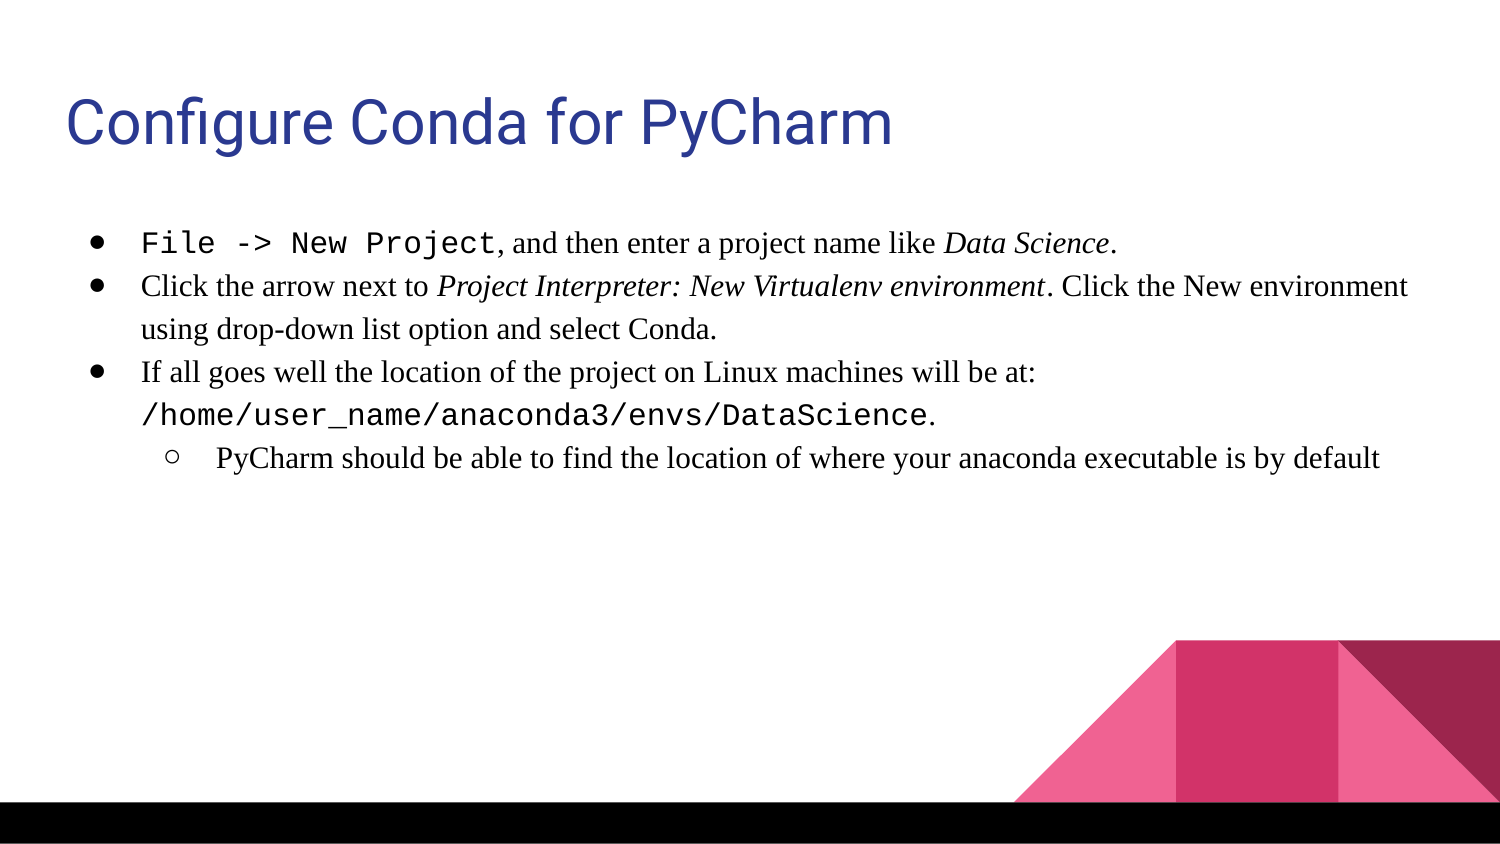

Configure Conda for PyCharm
File -> New Project, and then enter a project name like Data Science.
Click the arrow next to Project Interpreter: New Virtualenv environment. Click the New environment using drop-down list option and select Conda.
If all goes well the location of the project on Linux machines will be at: /home/user_name/anaconda3/envs/DataScience.
PyCharm should be able to find the location of where your anaconda executable is by default